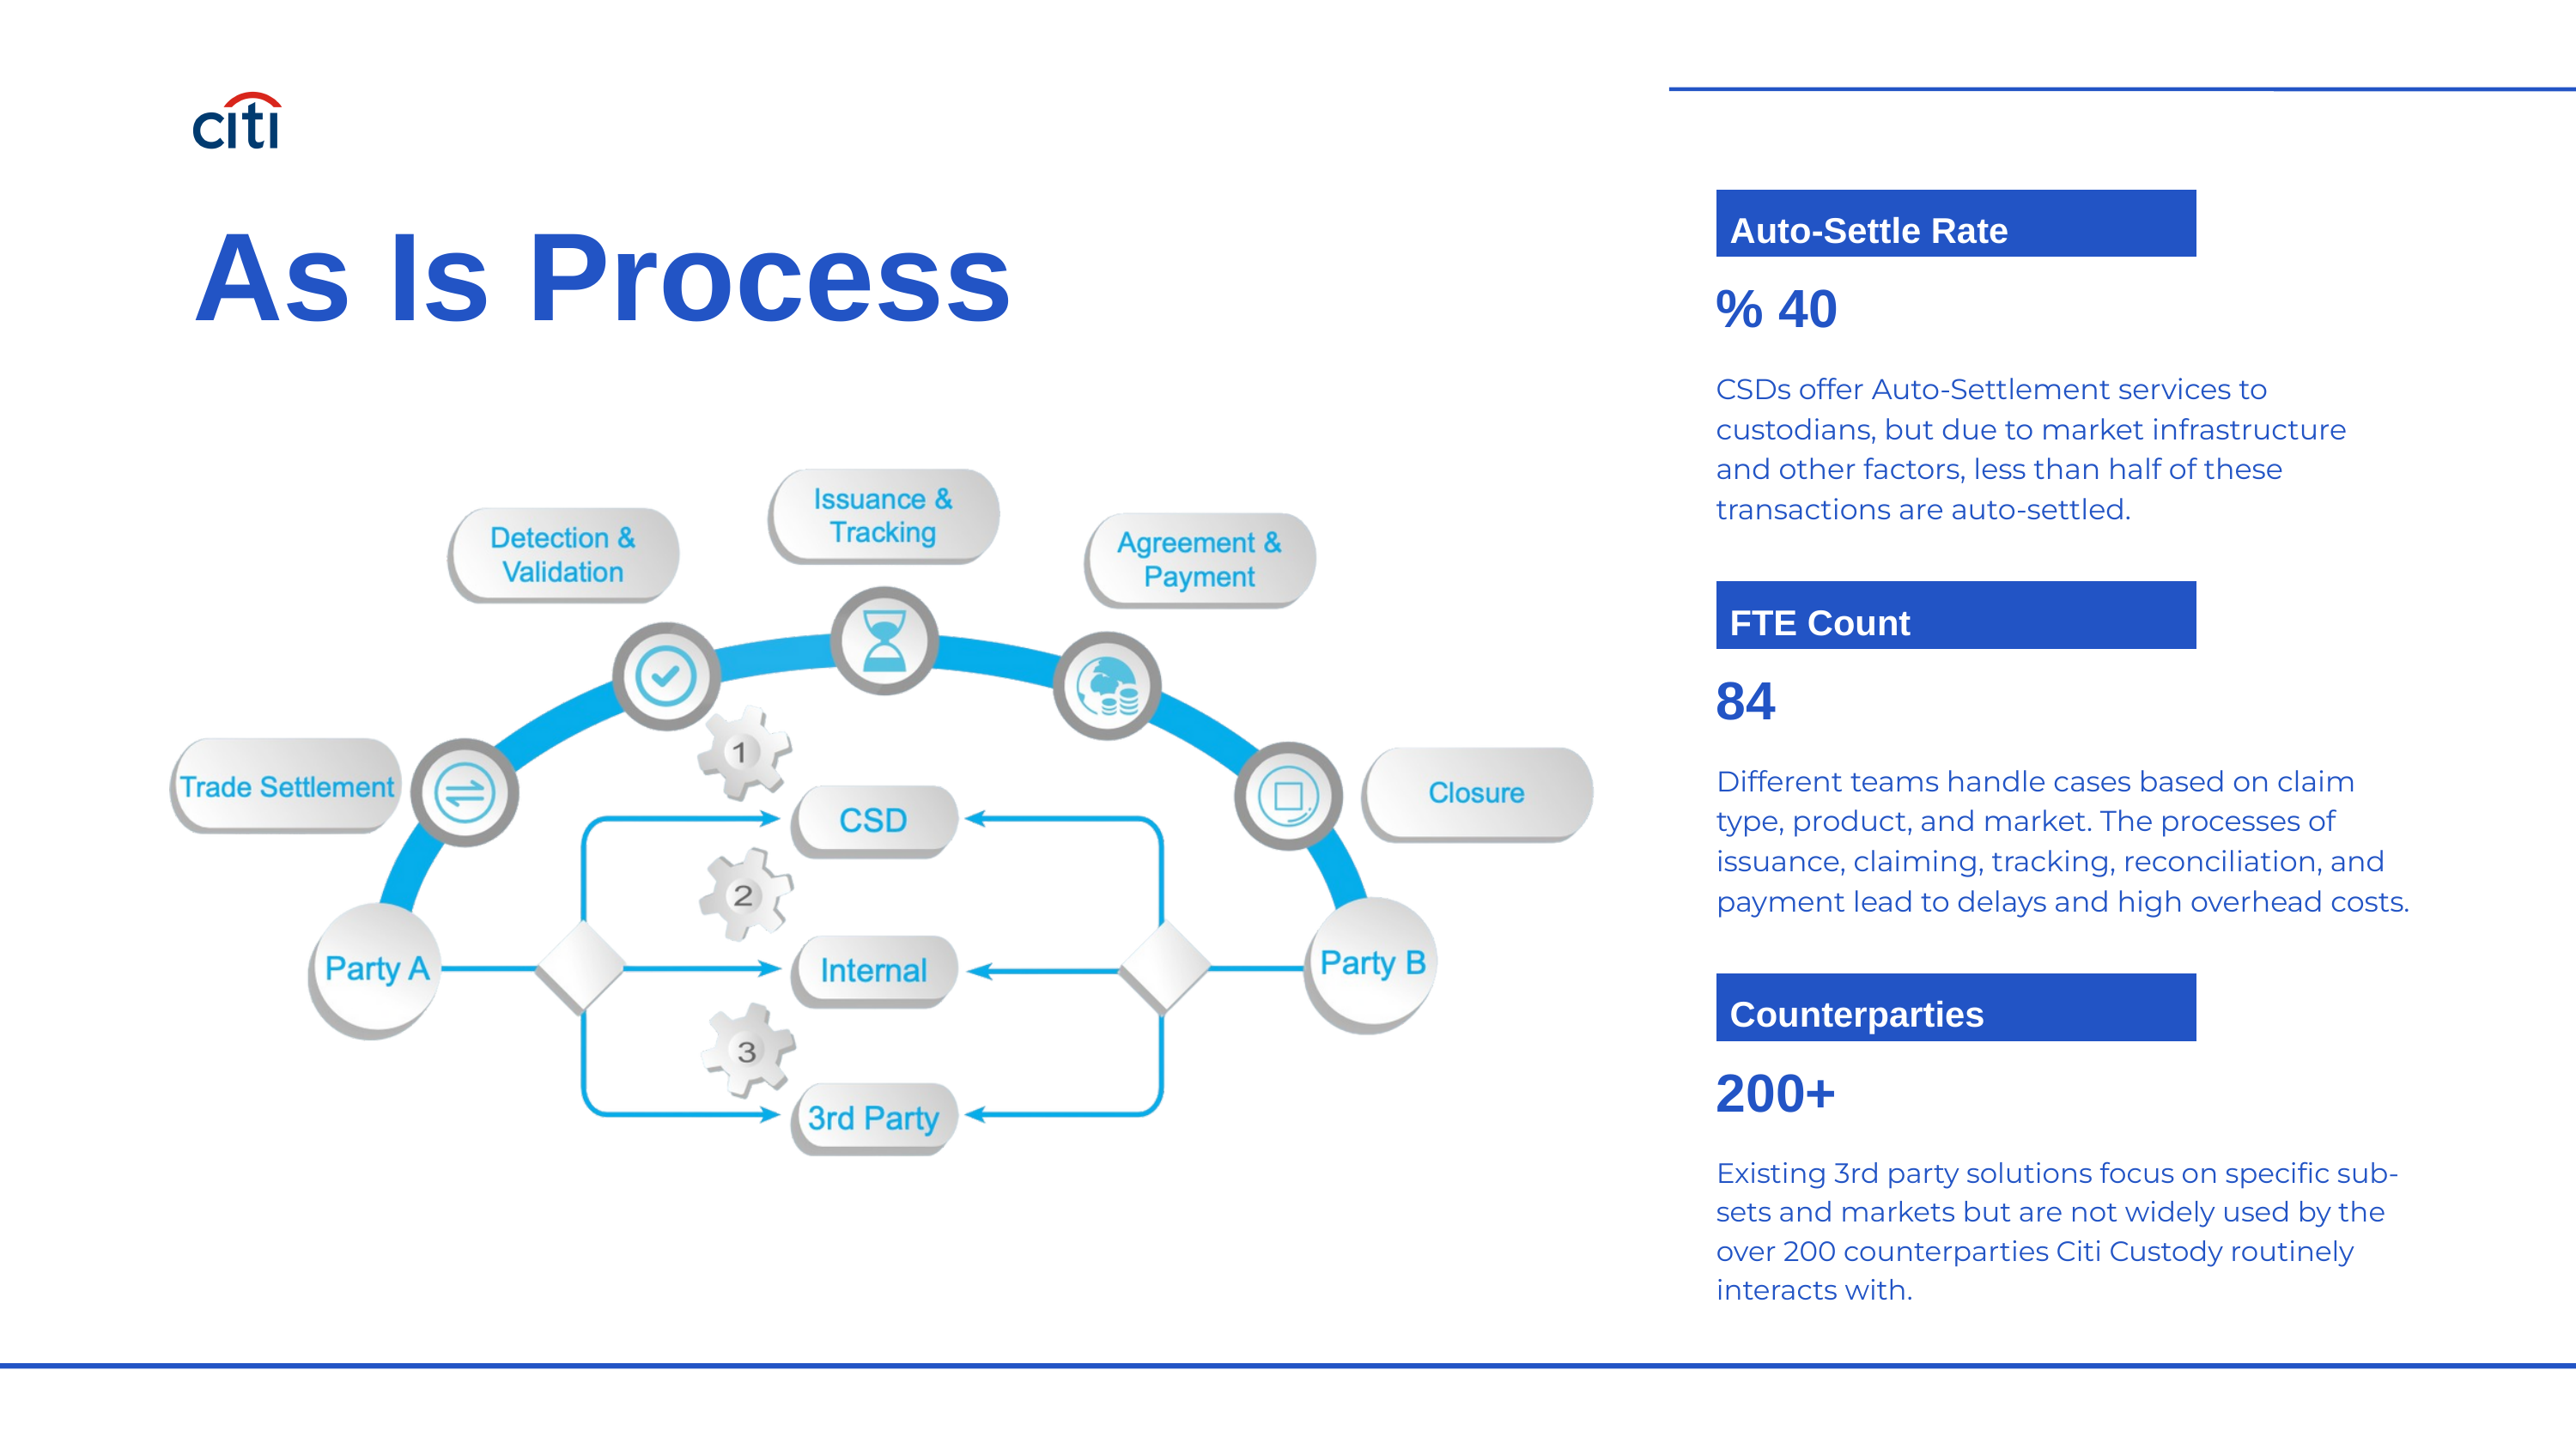

As Is Process

Auto-Settle Rate
% 40
CSDs offer Auto-Settlement services to custodians, but due to market infrastructure and other factors, less than half of these transactions are auto-settled.

FTE Count
84
Different teams handle cases based on claim type, product, and market. The processes of issuance, claiming, tracking, reconciliation, and payment lead to delays and high overhead costs.

Counterparties
200+
Existing 3rd party solutions focus on specific sub-sets and markets but are not widely used by the over 200 counterparties Citi Custody routinely interacts with.